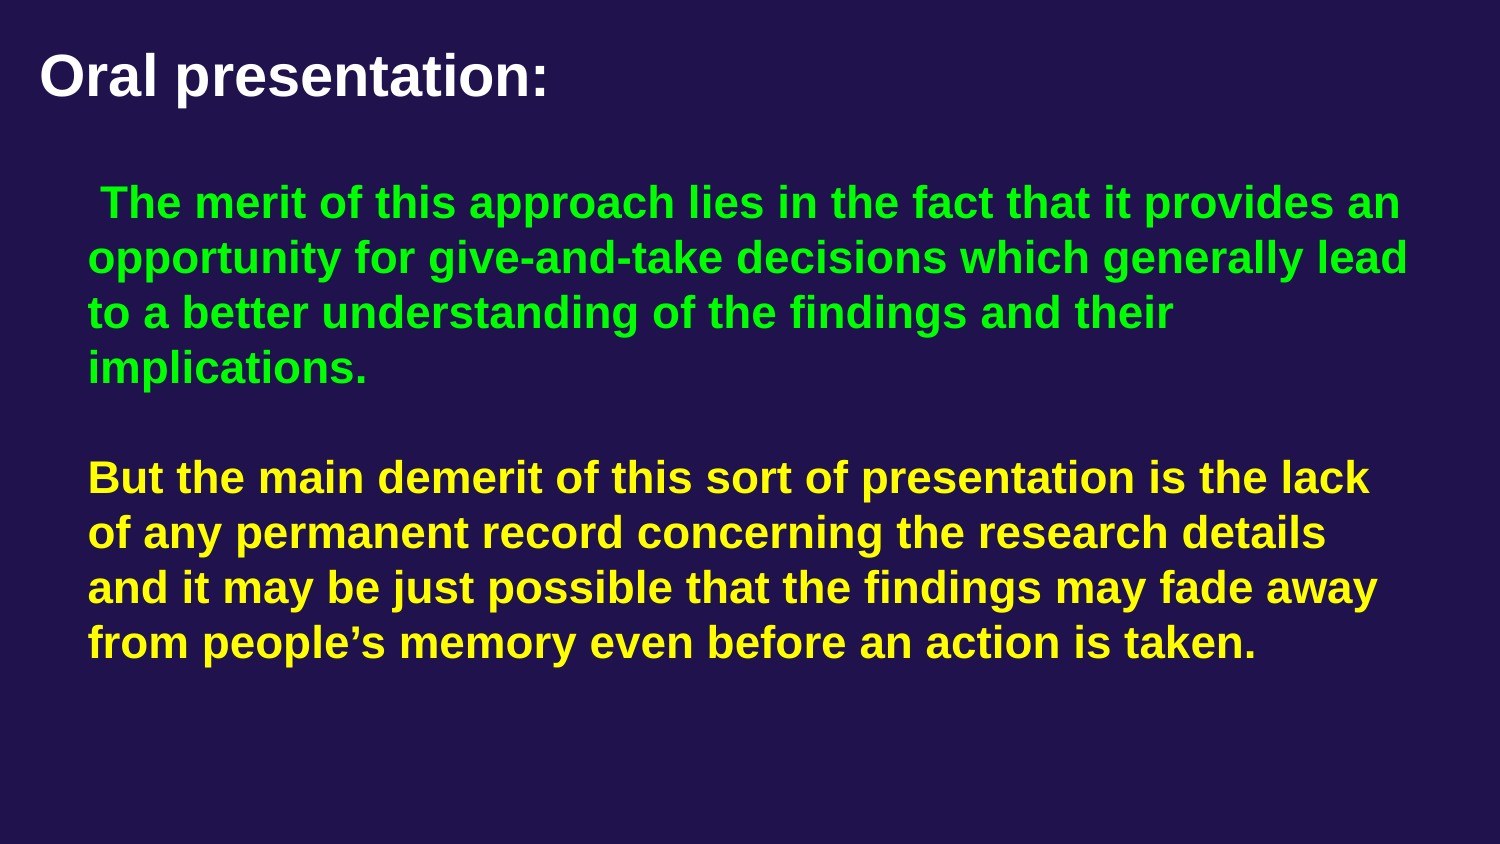

# Oral presentation:
 The merit of this approach lies in the fact that it provides an opportunity for give-and-take decisions which generally lead to a better understanding of the findings and their implications.

But the main demerit of this sort of presentation is the lack of any permanent record concerning the research details and it may be just possible that the findings may fade away from people’s memory even before an action is taken.